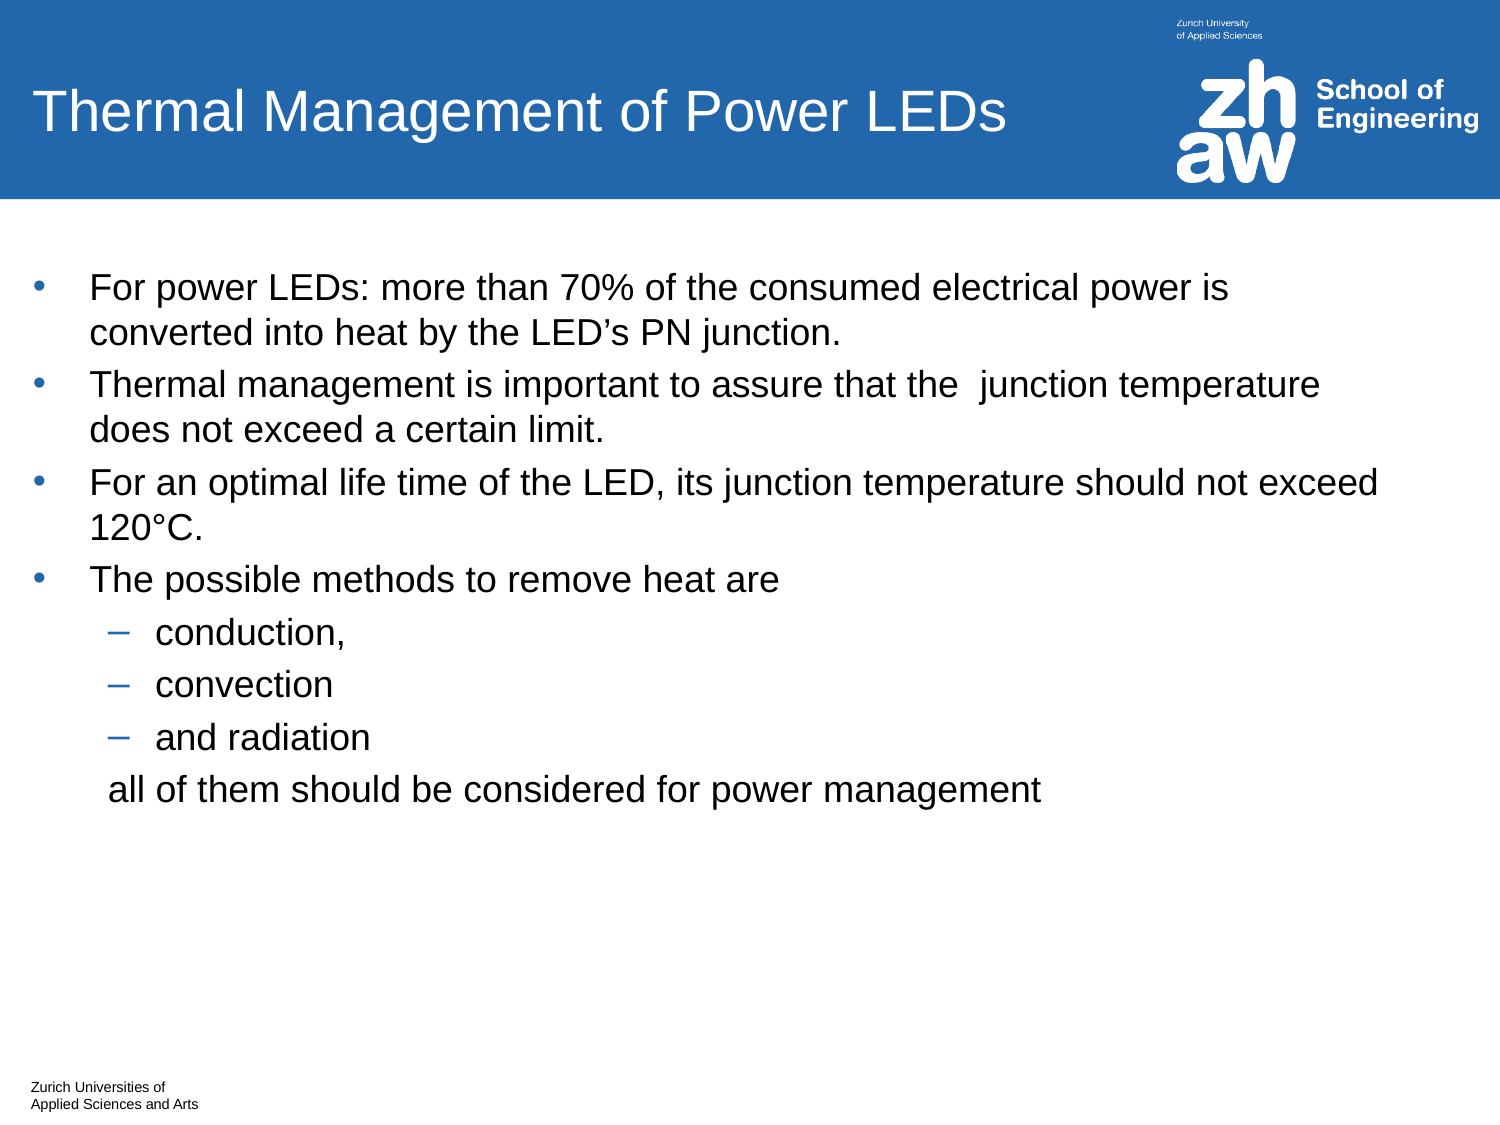

# Thermal Management of Power LEDs
For power LEDs: more than 70% of the consumed electrical power is converted into heat by the LED’s PN junction.
Thermal management is important to assure that the  junction temperature does not exceed a certain limit.
For an optimal life time of the LED, its junction temperature should not exceed 120°C.
The possible methods to remove heat are
conduction,
convection
and radiation
all of them should be considered for power management